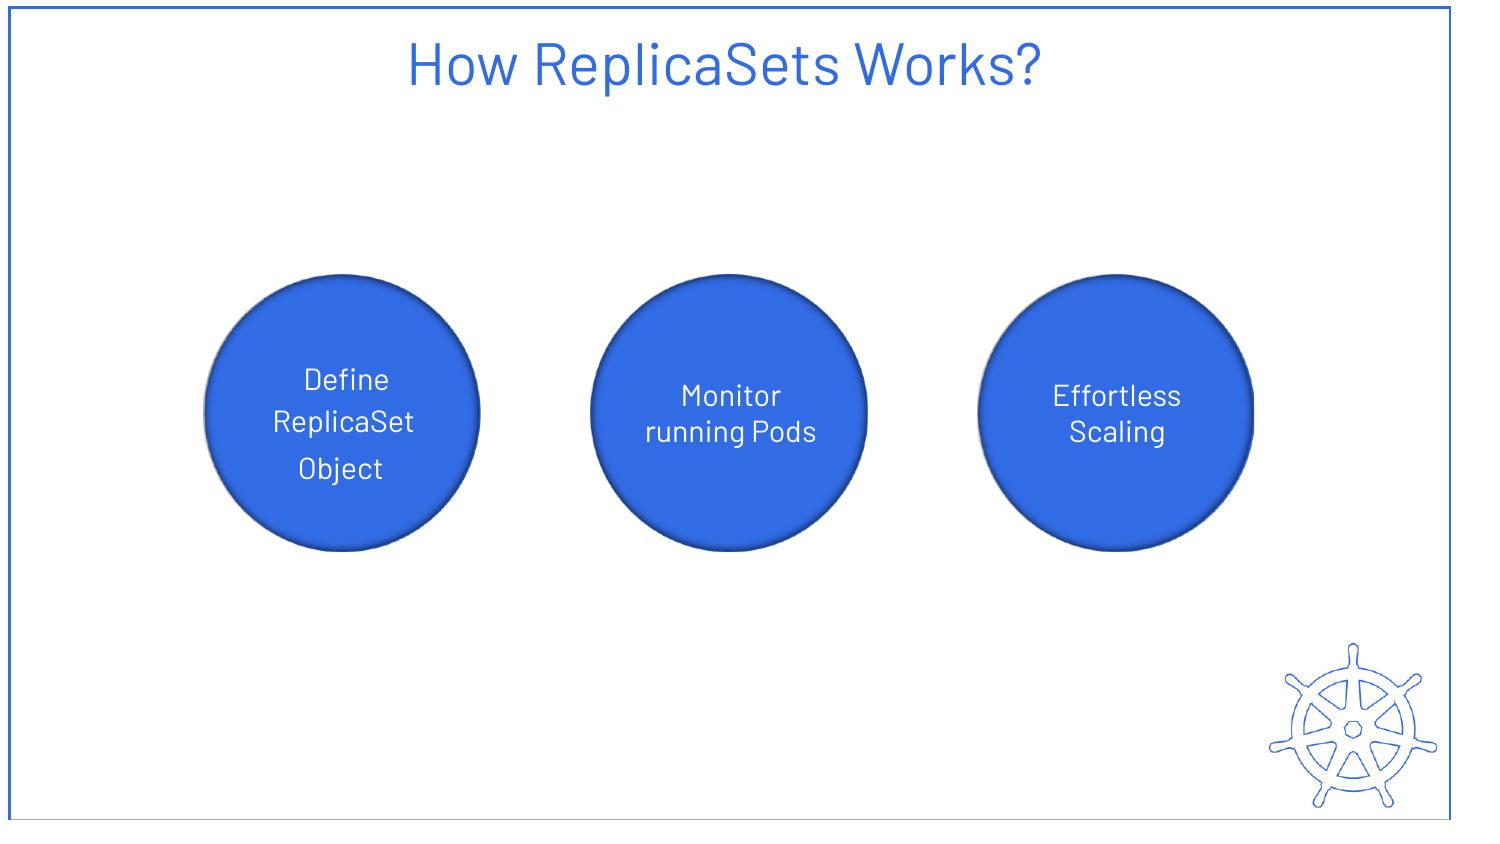

How ReplicaSets Works?

Define ReplicaSet
Monitor running Pods
Effortless
Scaling
Object